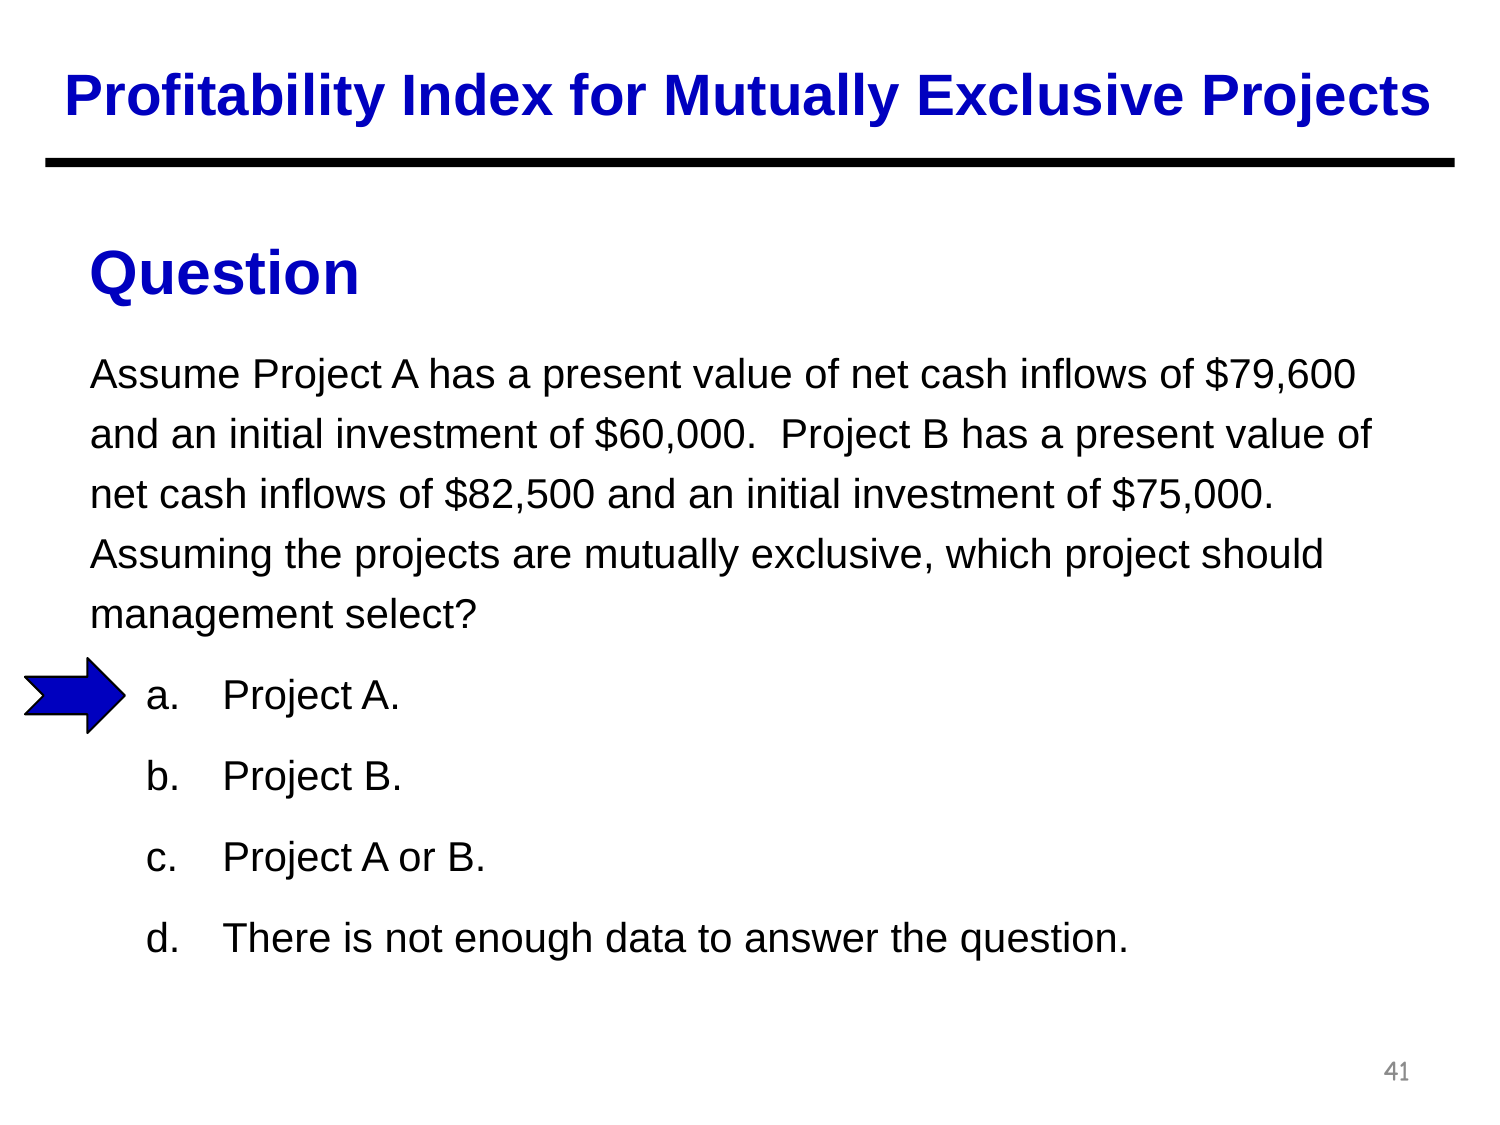

Profitability Index for Mutually Exclusive Projects

Question
Assume Project A has a present value of net cash inflows of $79,600 and an initial investment of $60,000.  Project B has a present value of net cash inflows of $82,500 and an initial investment of $75,000.  Assuming the projects are mutually exclusive, which project should management select?
Project A.
Project B.
Project A or B.
There is not enough data to answer the question.

41